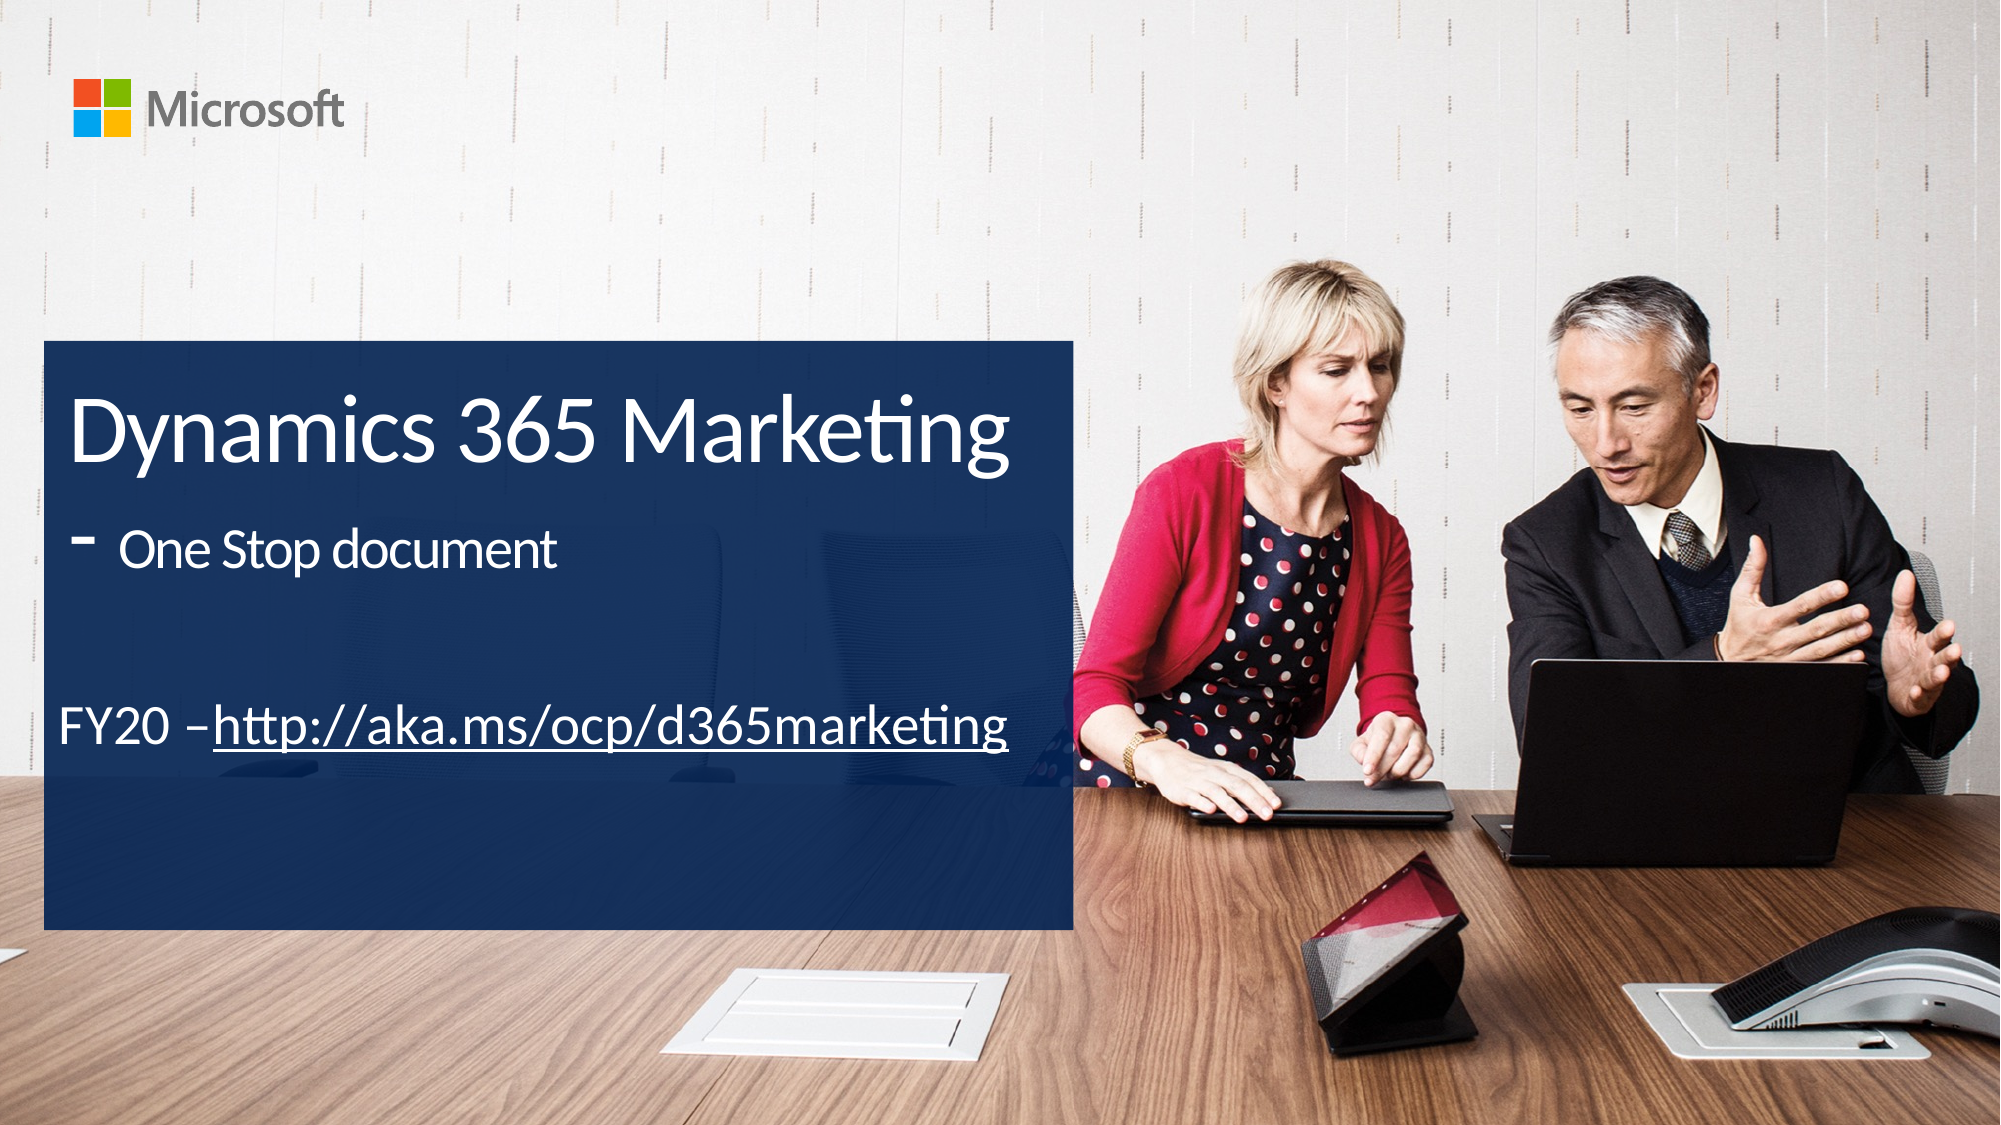

# Dynamics 365 Marketing   - One Stop document

FY20 –http://aka.ms/ocp/d365marketing